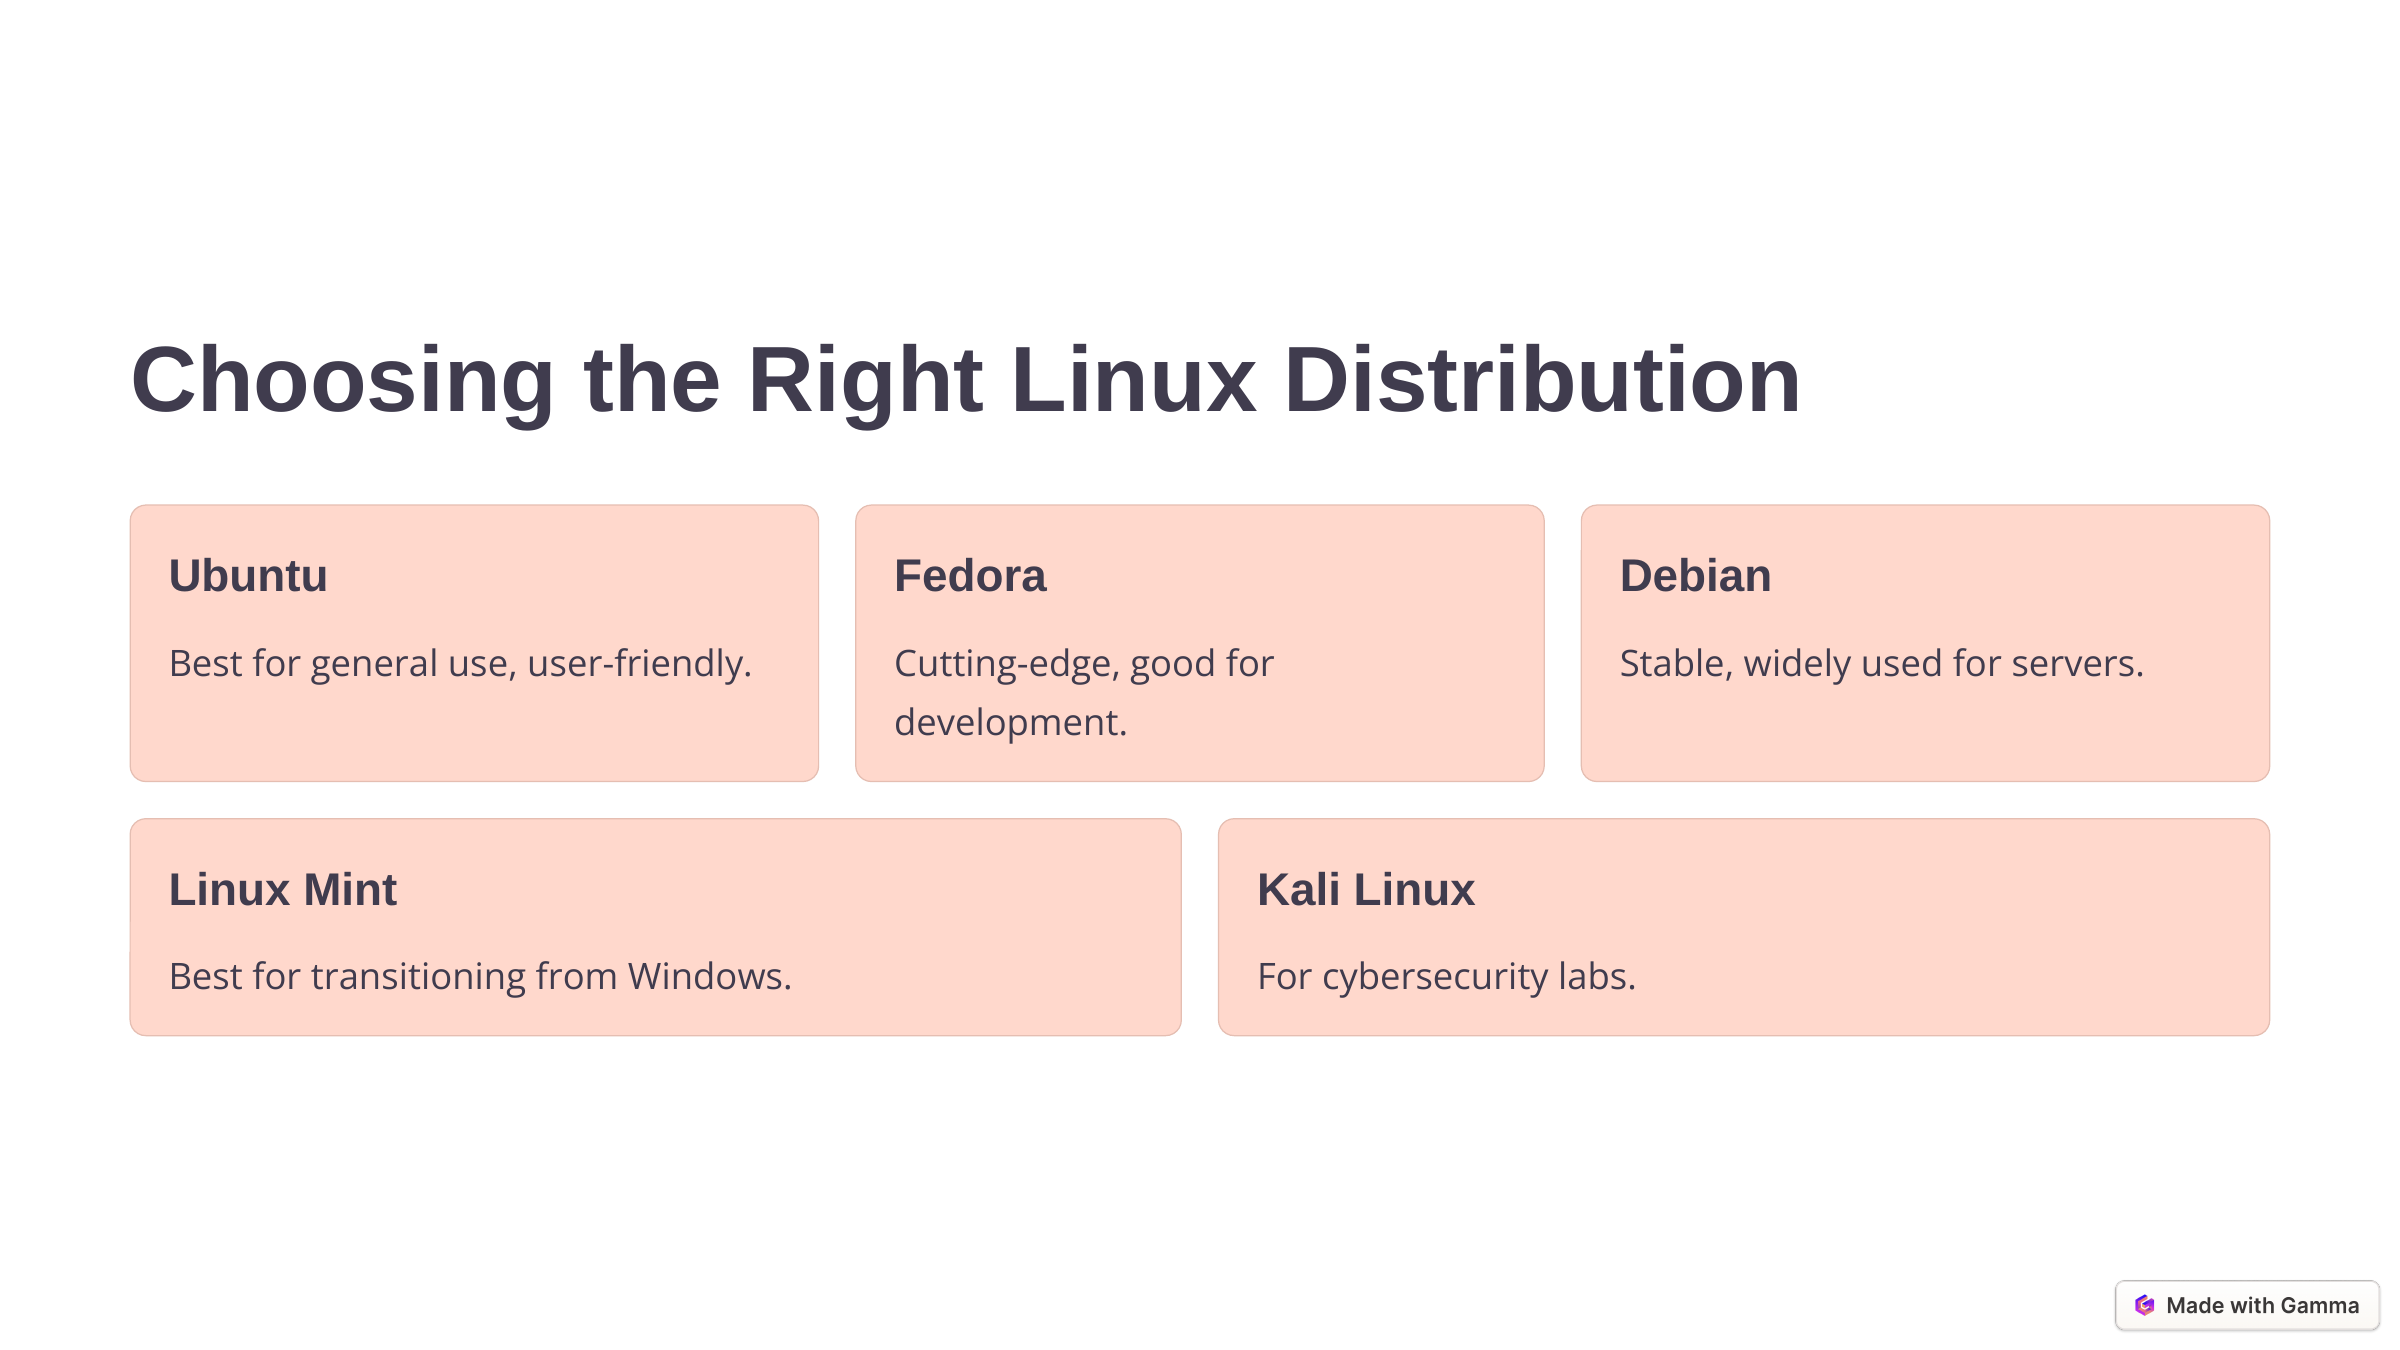

Choosing the Right Linux Distribution

Ubuntu
Fedora
Debian
Best for general use, user-friendly.
Cutting-edge, good for development.
Stable, widely used for servers.

Linux Mint
Kali Linux
Best for transitioning from Windows.
For cybersecurity labs.